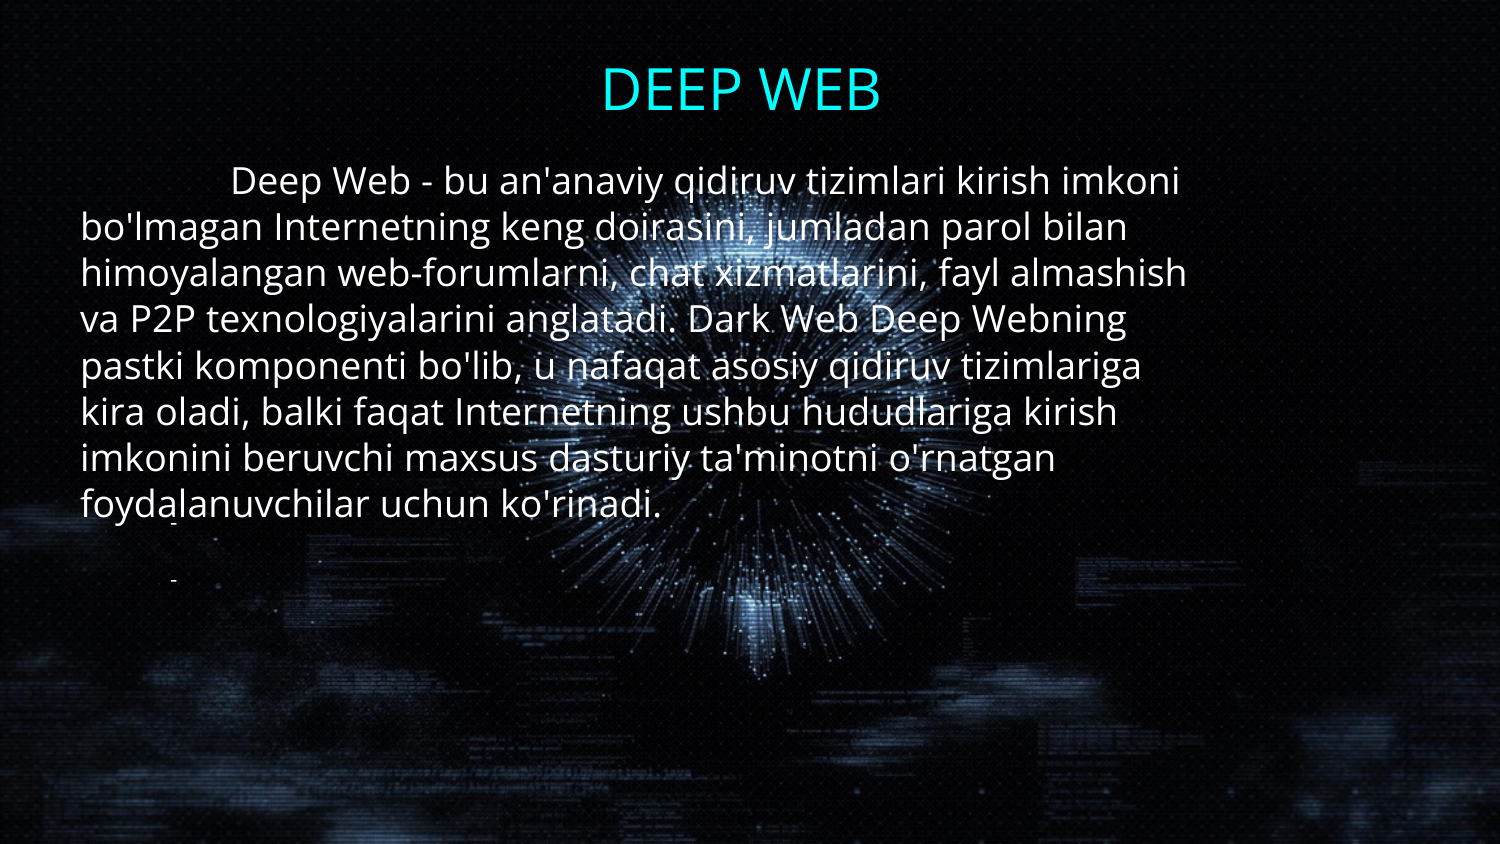

DEEP WEB
	Deep Web - bu an'anaviy qidiruv tizimlari kirish imkoni bo'lmagan Internetning keng doirasini, jumladan parol bilan himoyalangan web-forumlarni, chat xizmatlarini, fayl almashish va P2P texnologiyalarini anglatadi. Dark Web Deep Webning pastki komponenti bo'lib, u nafaqat asosiy qidiruv tizimlariga kira oladi, balki faqat Internetning ushbu hududlariga kirish imkonini beruvchi maxsus dasturiy ta'minotni o'rnatgan foydalanuvchilar uchun ko'rinadi.
-
- -